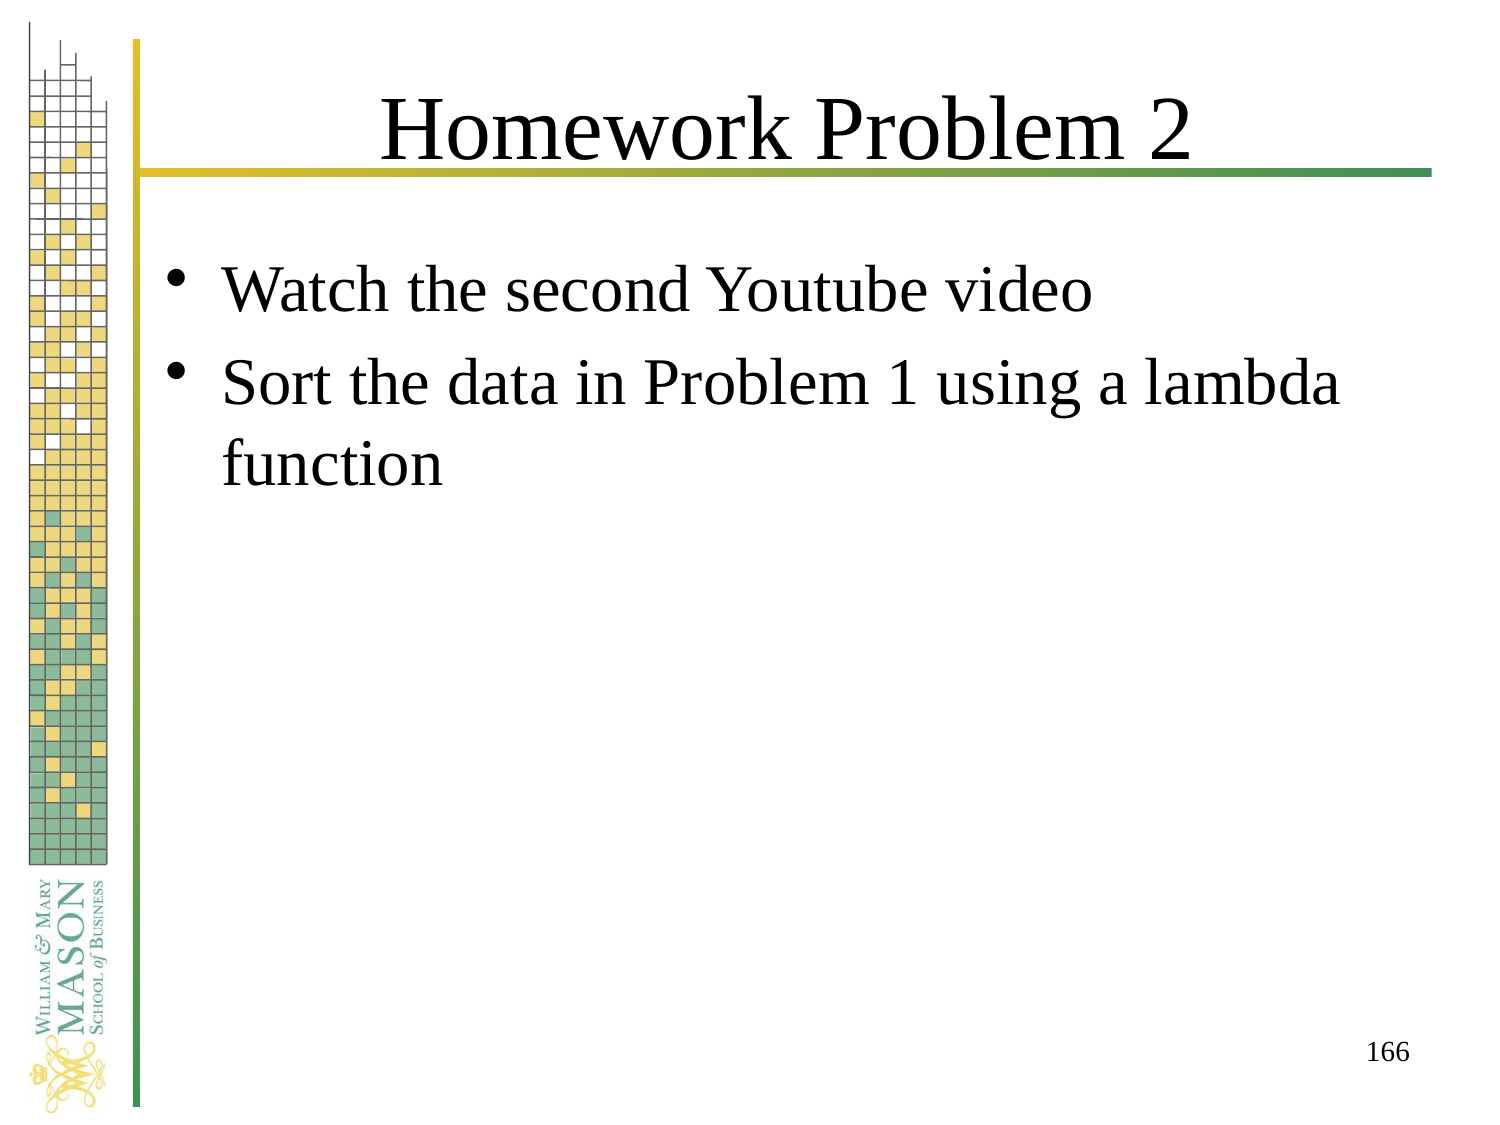

# Homework Problem 2
Watch the second Youtube video
Sort the data in Problem 1 using a lambda function
166